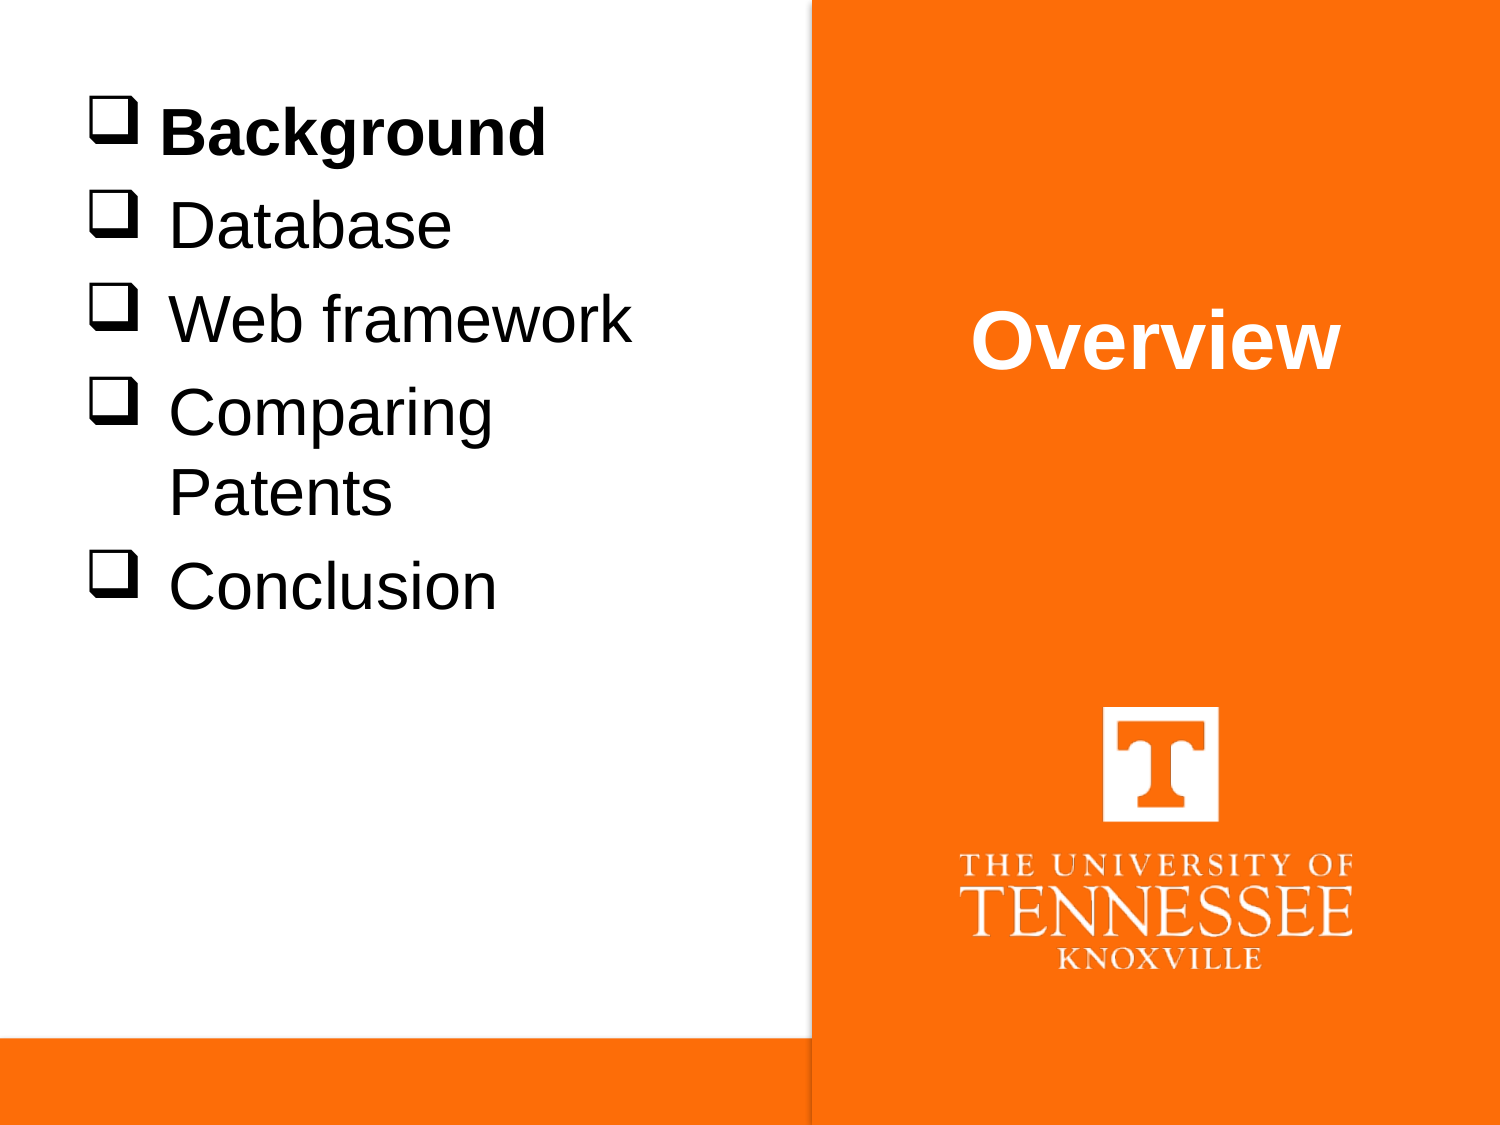

# Overview
Background
Database
Web framework
Comparing Patents
Conclusion